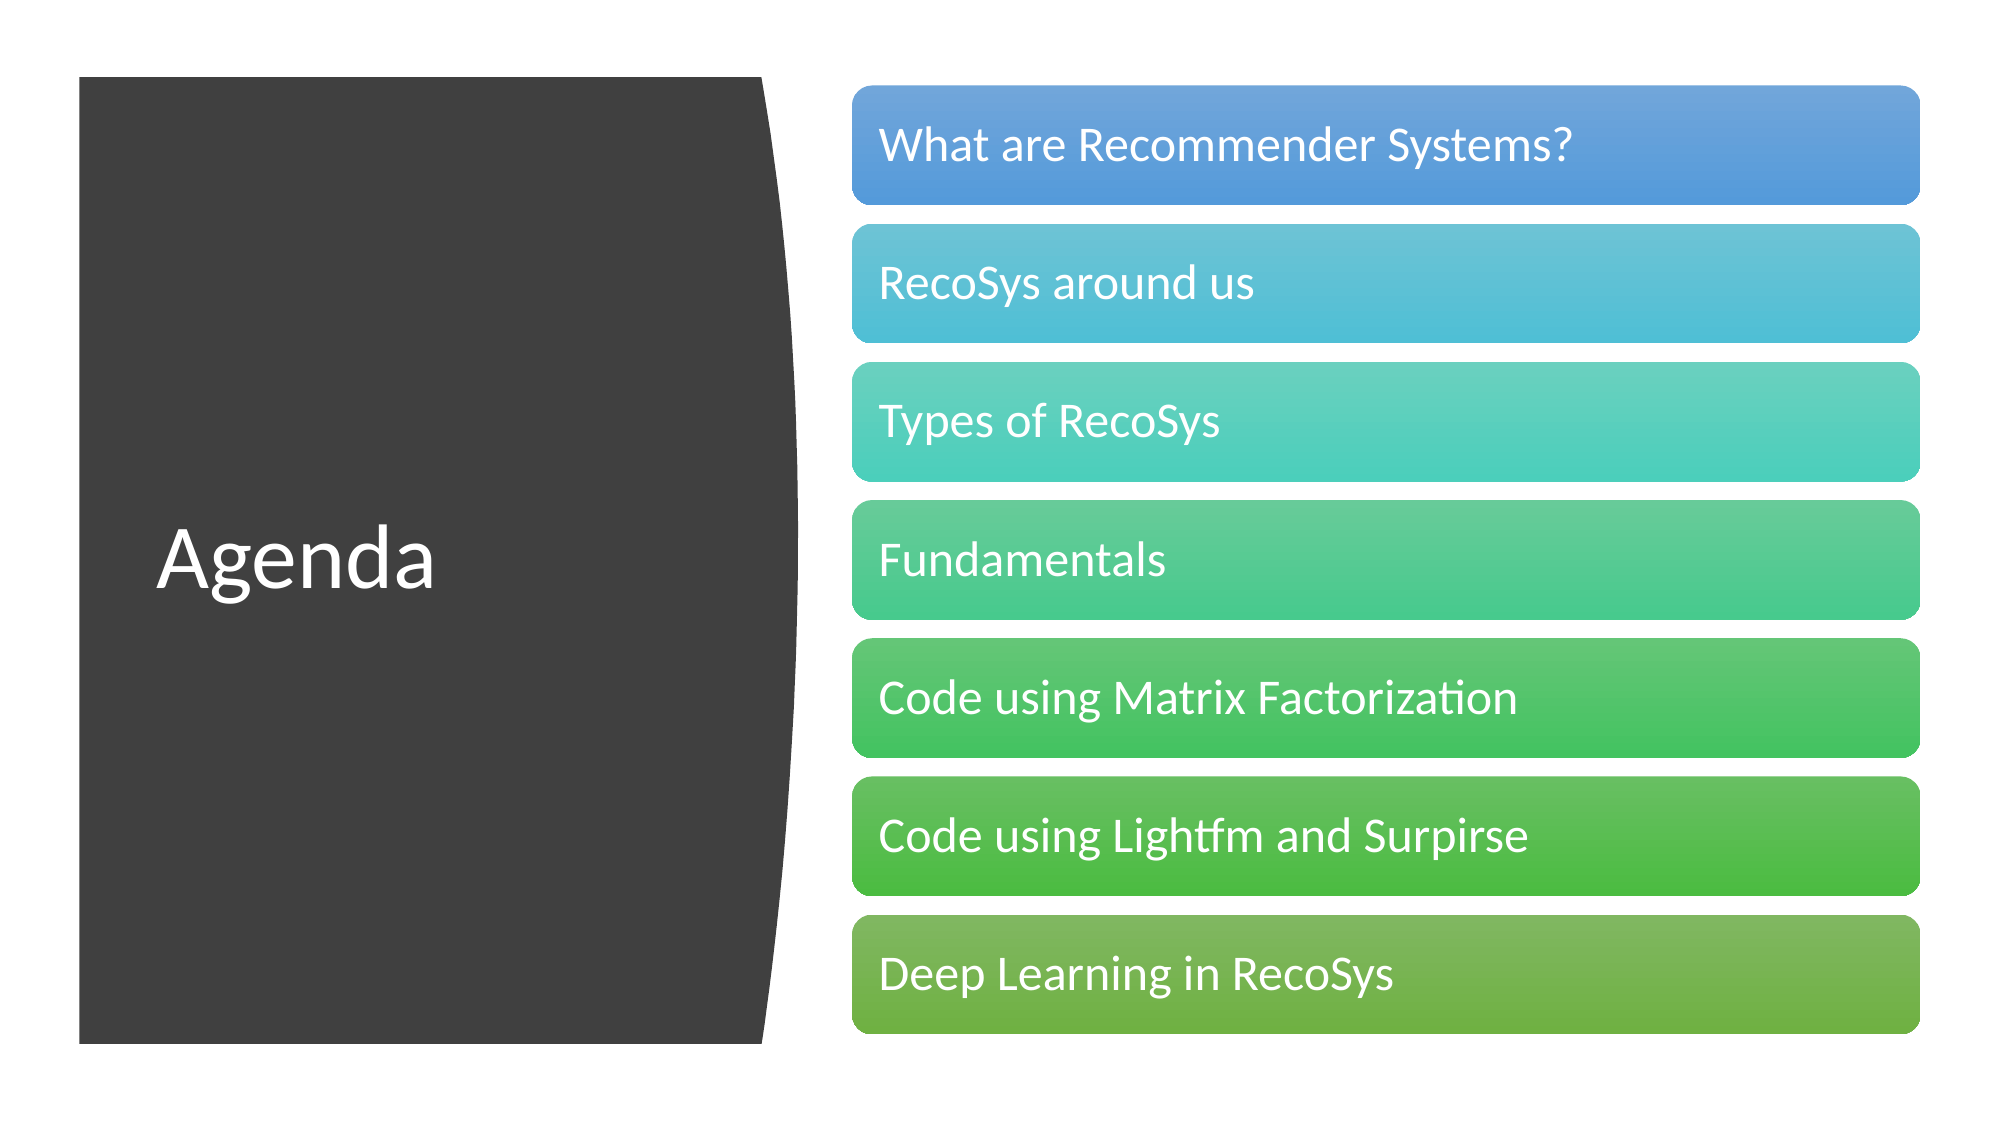

What are Recommender Systems?
RecoSys around us
Types of RecoSys
Fundamentals
Code using Matrix Factorization
Code using Lightfm and Surpirse
Deep Learning in RecoSys

# Agenda